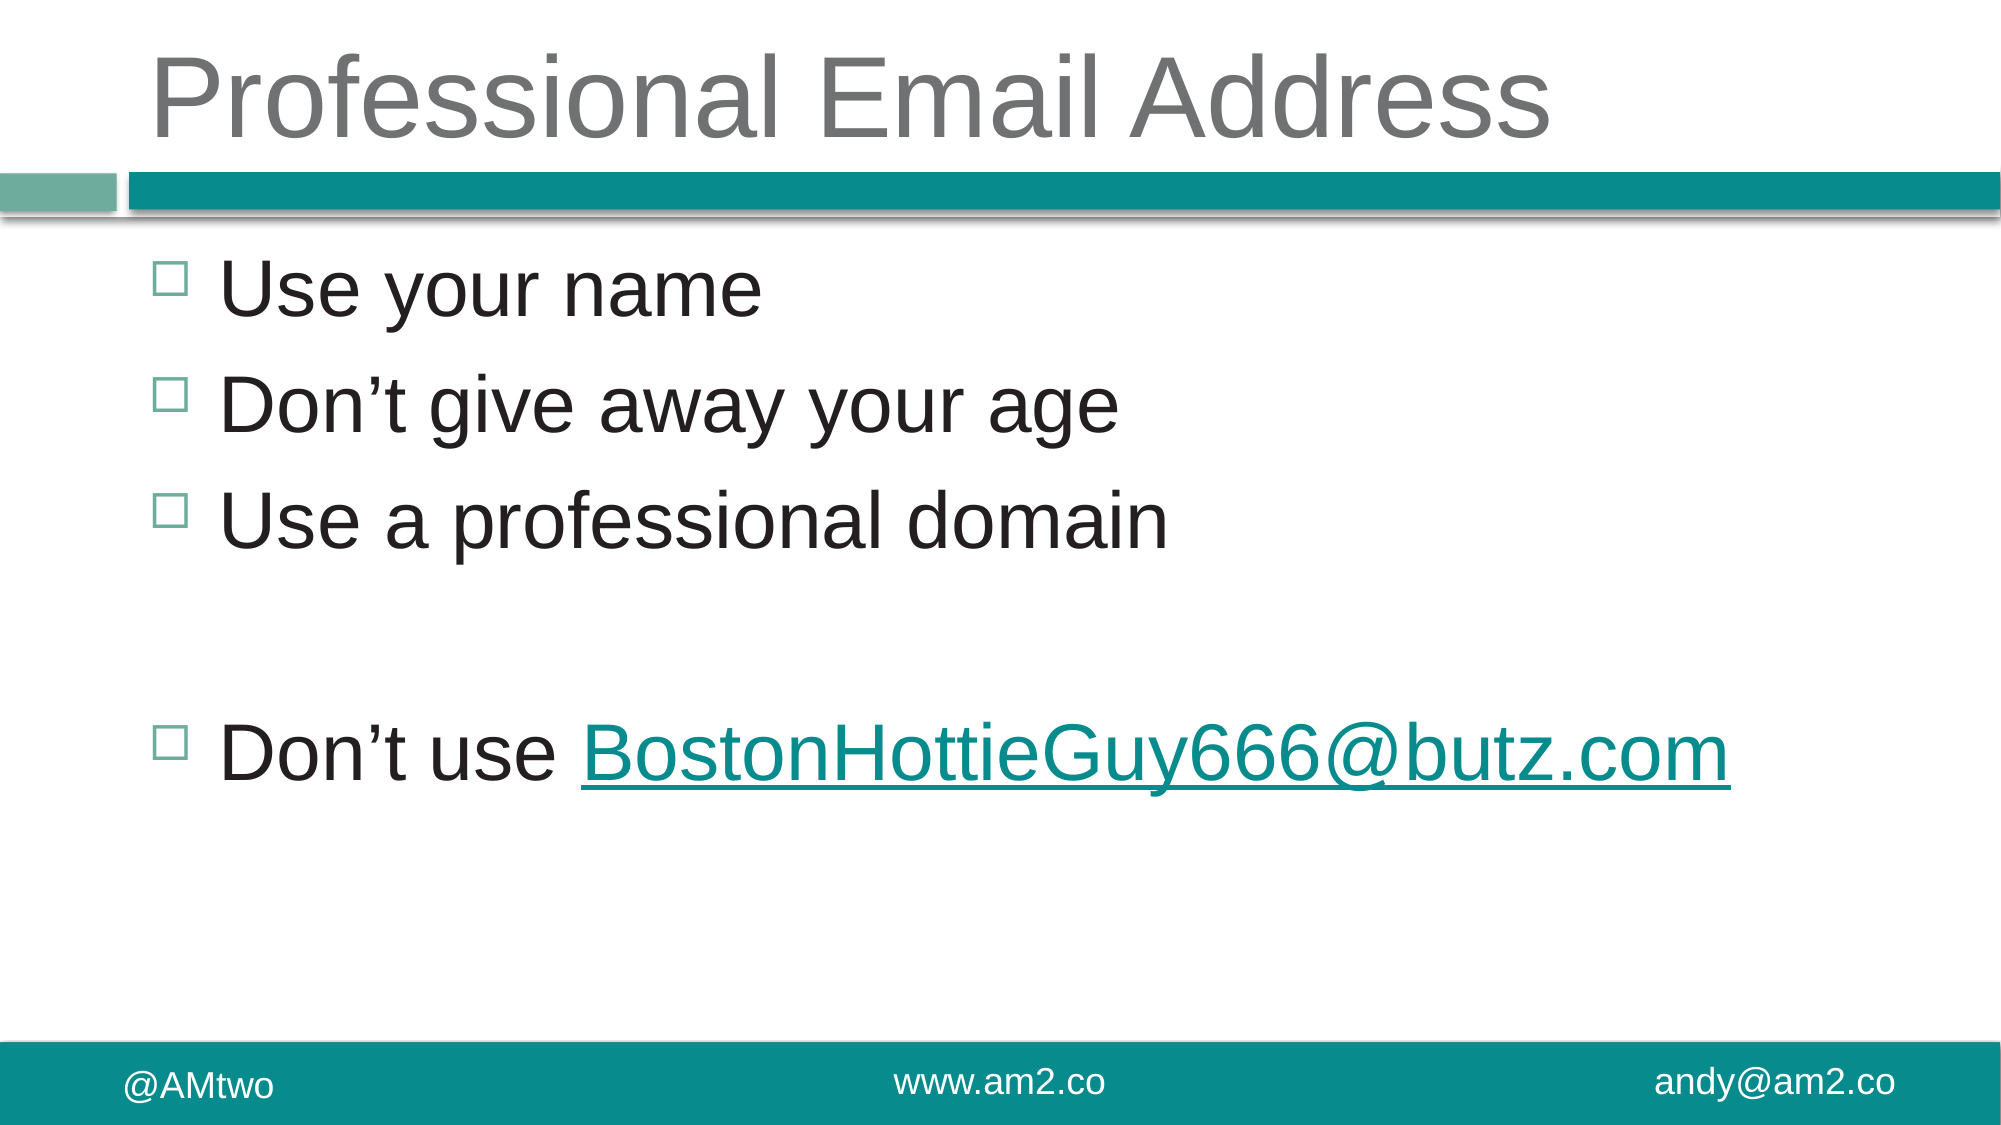

# Professional Email Address
Use your name
Don’t give away your age
Use a professional domain

Don’t use BostonHottieGuy666@butz.com